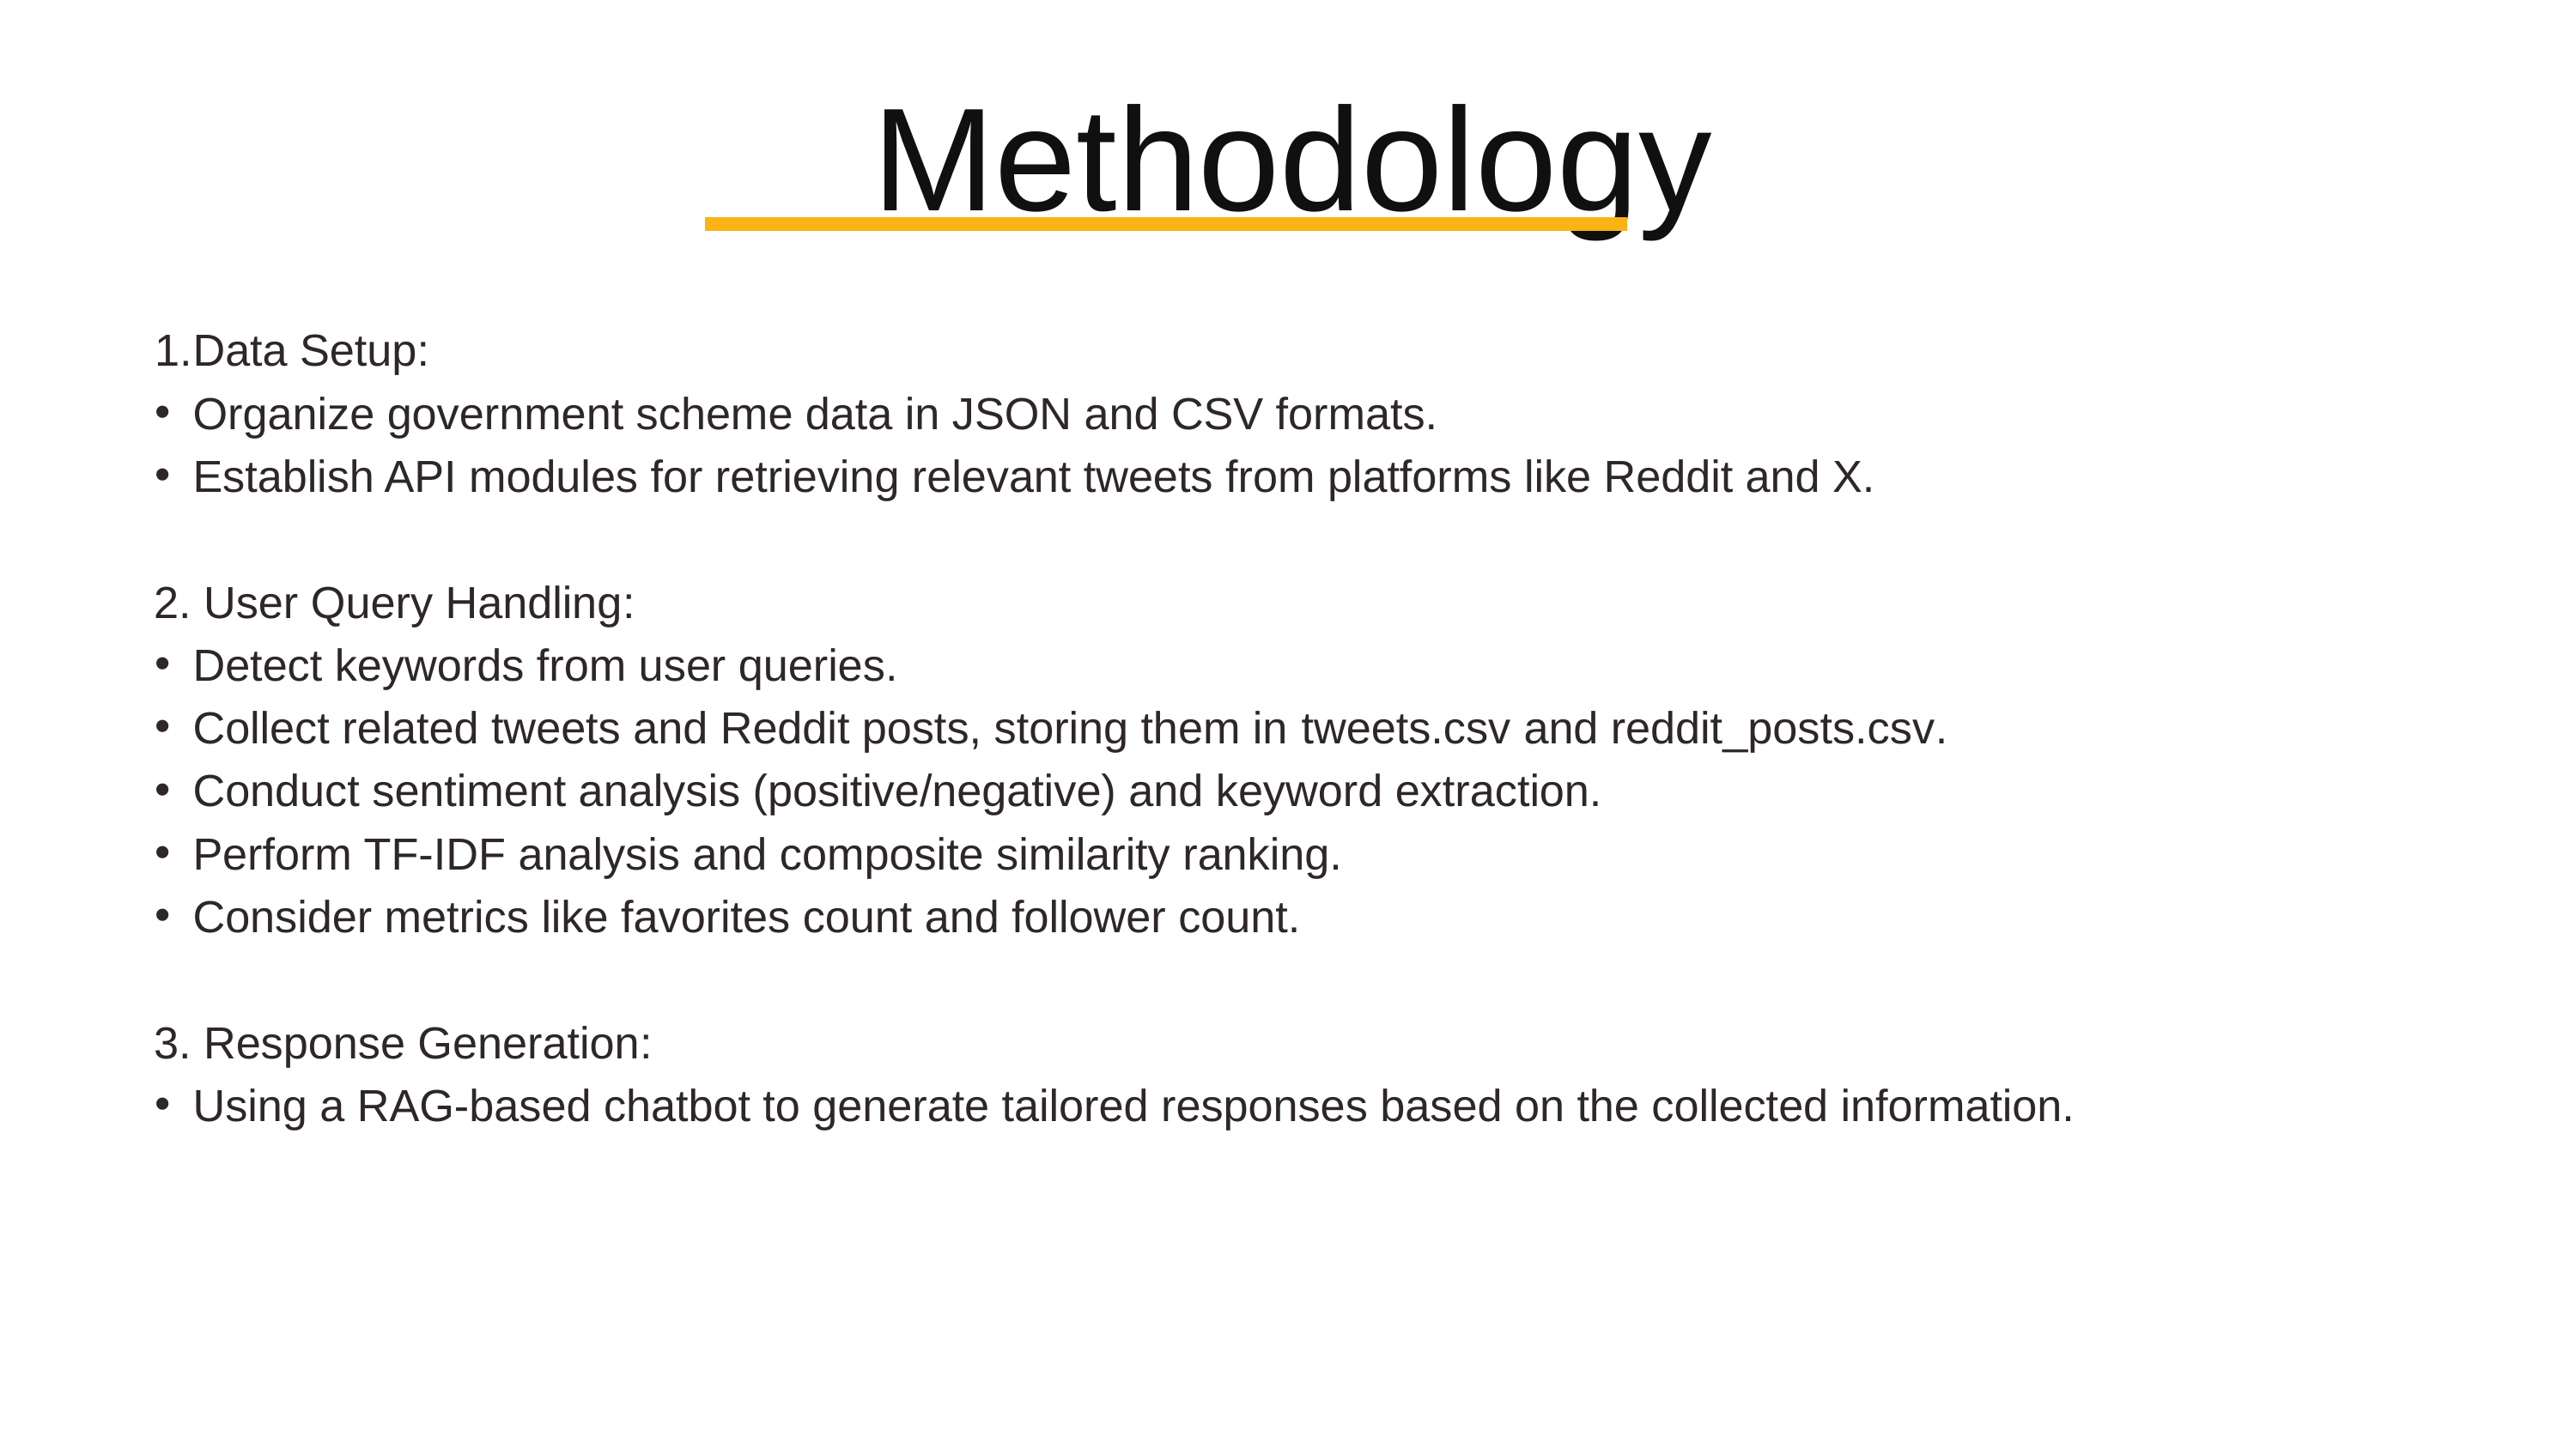

Methodology

Data Setup:
Organize government scheme data in JSON and CSV formats.
Establish API modules for retrieving relevant tweets from platforms like Reddit and X.

   2. User Query Handling:
Detect keywords from user queries.
Collect related tweets and Reddit posts, storing them in tweets.csv and reddit_posts.csv.
Conduct sentiment analysis (positive/negative) and keyword extraction.
Perform TF-IDF analysis and composite similarity ranking.
Consider metrics like favorites count and follower count.

   3. Response Generation:
Using a RAG-based chatbot to generate tailored responses based on the collected information.